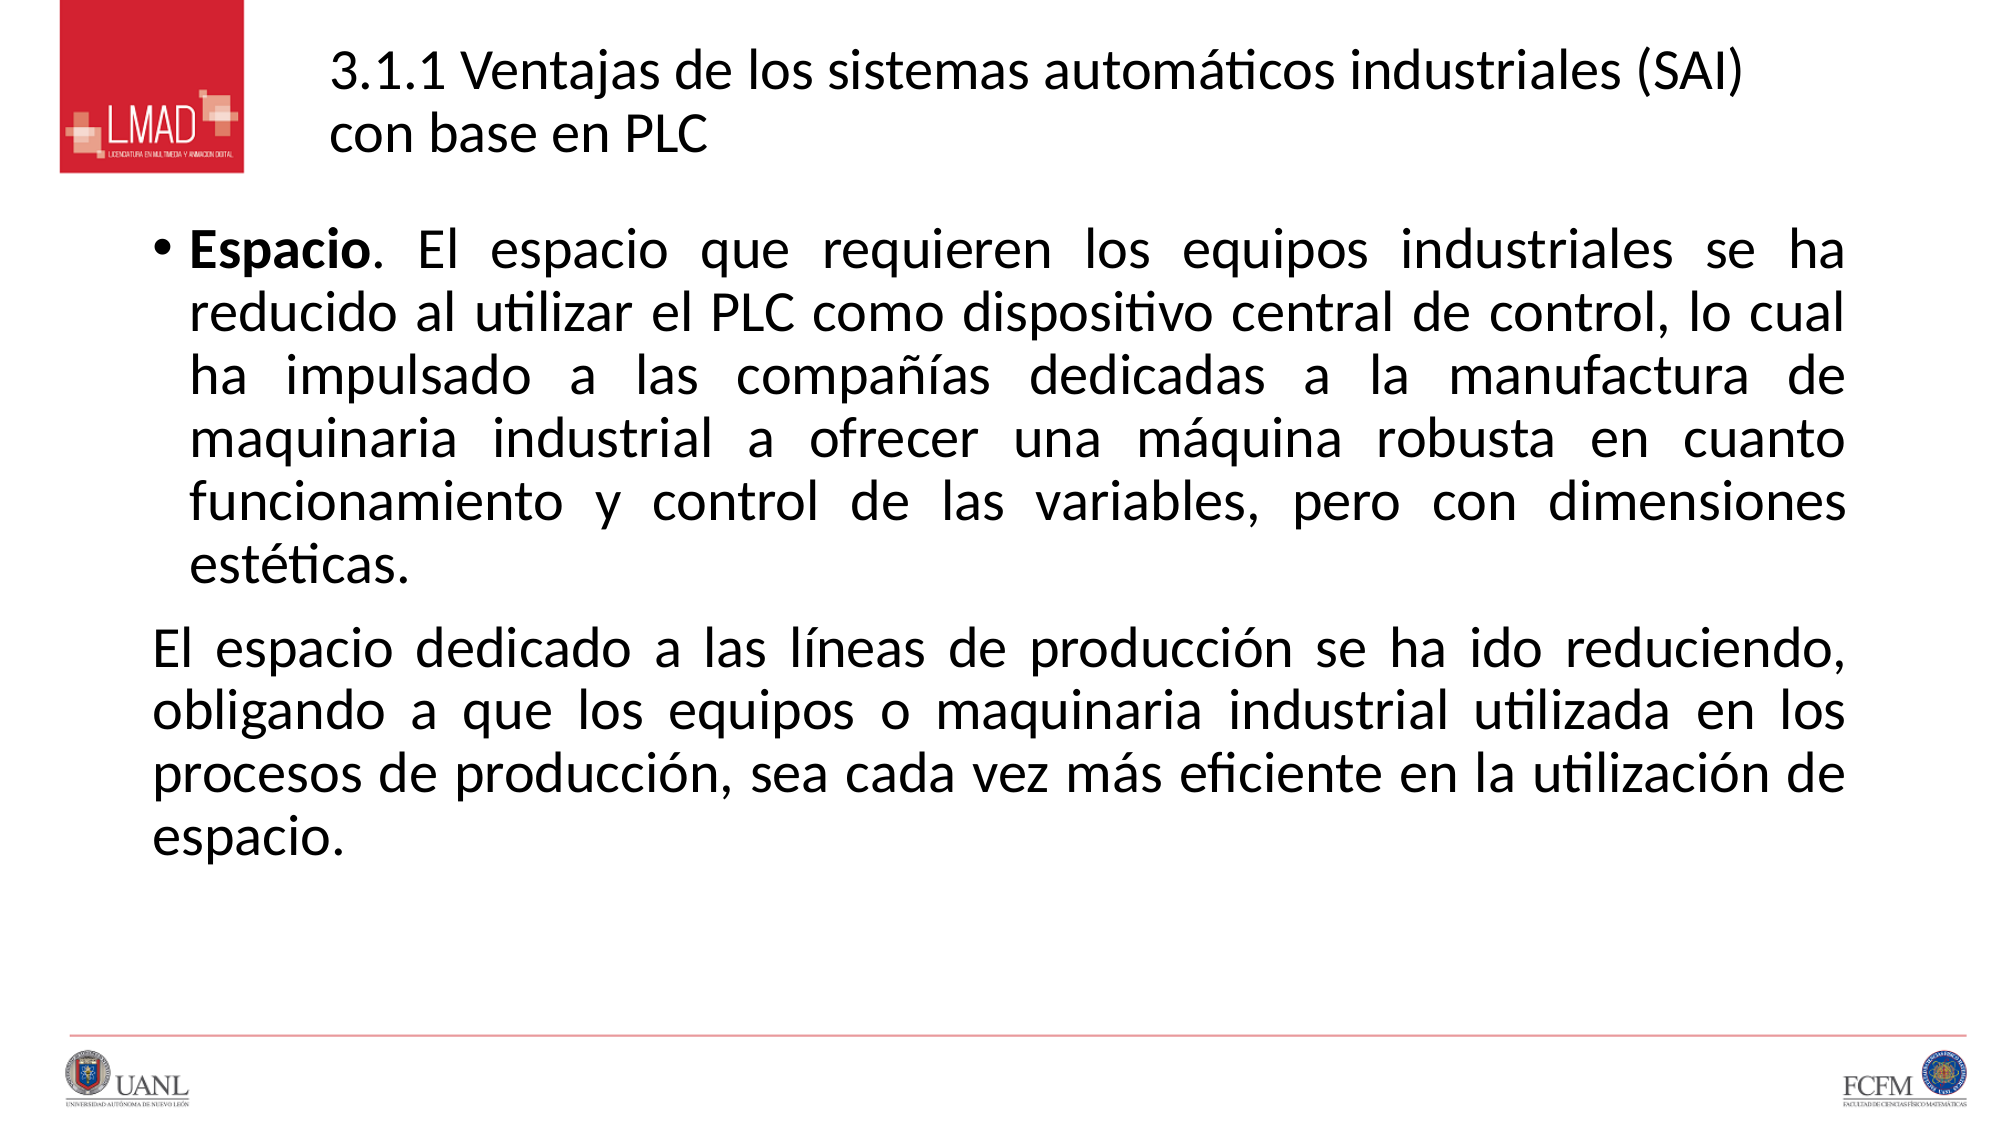

# 3.1.1 Ventajas de los sistemas automáticos industriales (SAI) con base en PLC
Espacio. El espacio que requieren los equipos industriales se ha reducido al utilizar el PLC como dispositivo central de control, lo cual ha impulsado a las compañías dedicadas a la manufactura de maquinaria industrial a ofrecer una máquina robusta en cuanto funcionamiento y control de las variables, pero con dimensiones estéticas.
El espacio dedicado a las líneas de producción se ha ido reduciendo, obligando a que los equipos o maquinaria industrial utilizada en los procesos de producción, sea cada vez más eficiente en la utilización de espacio.